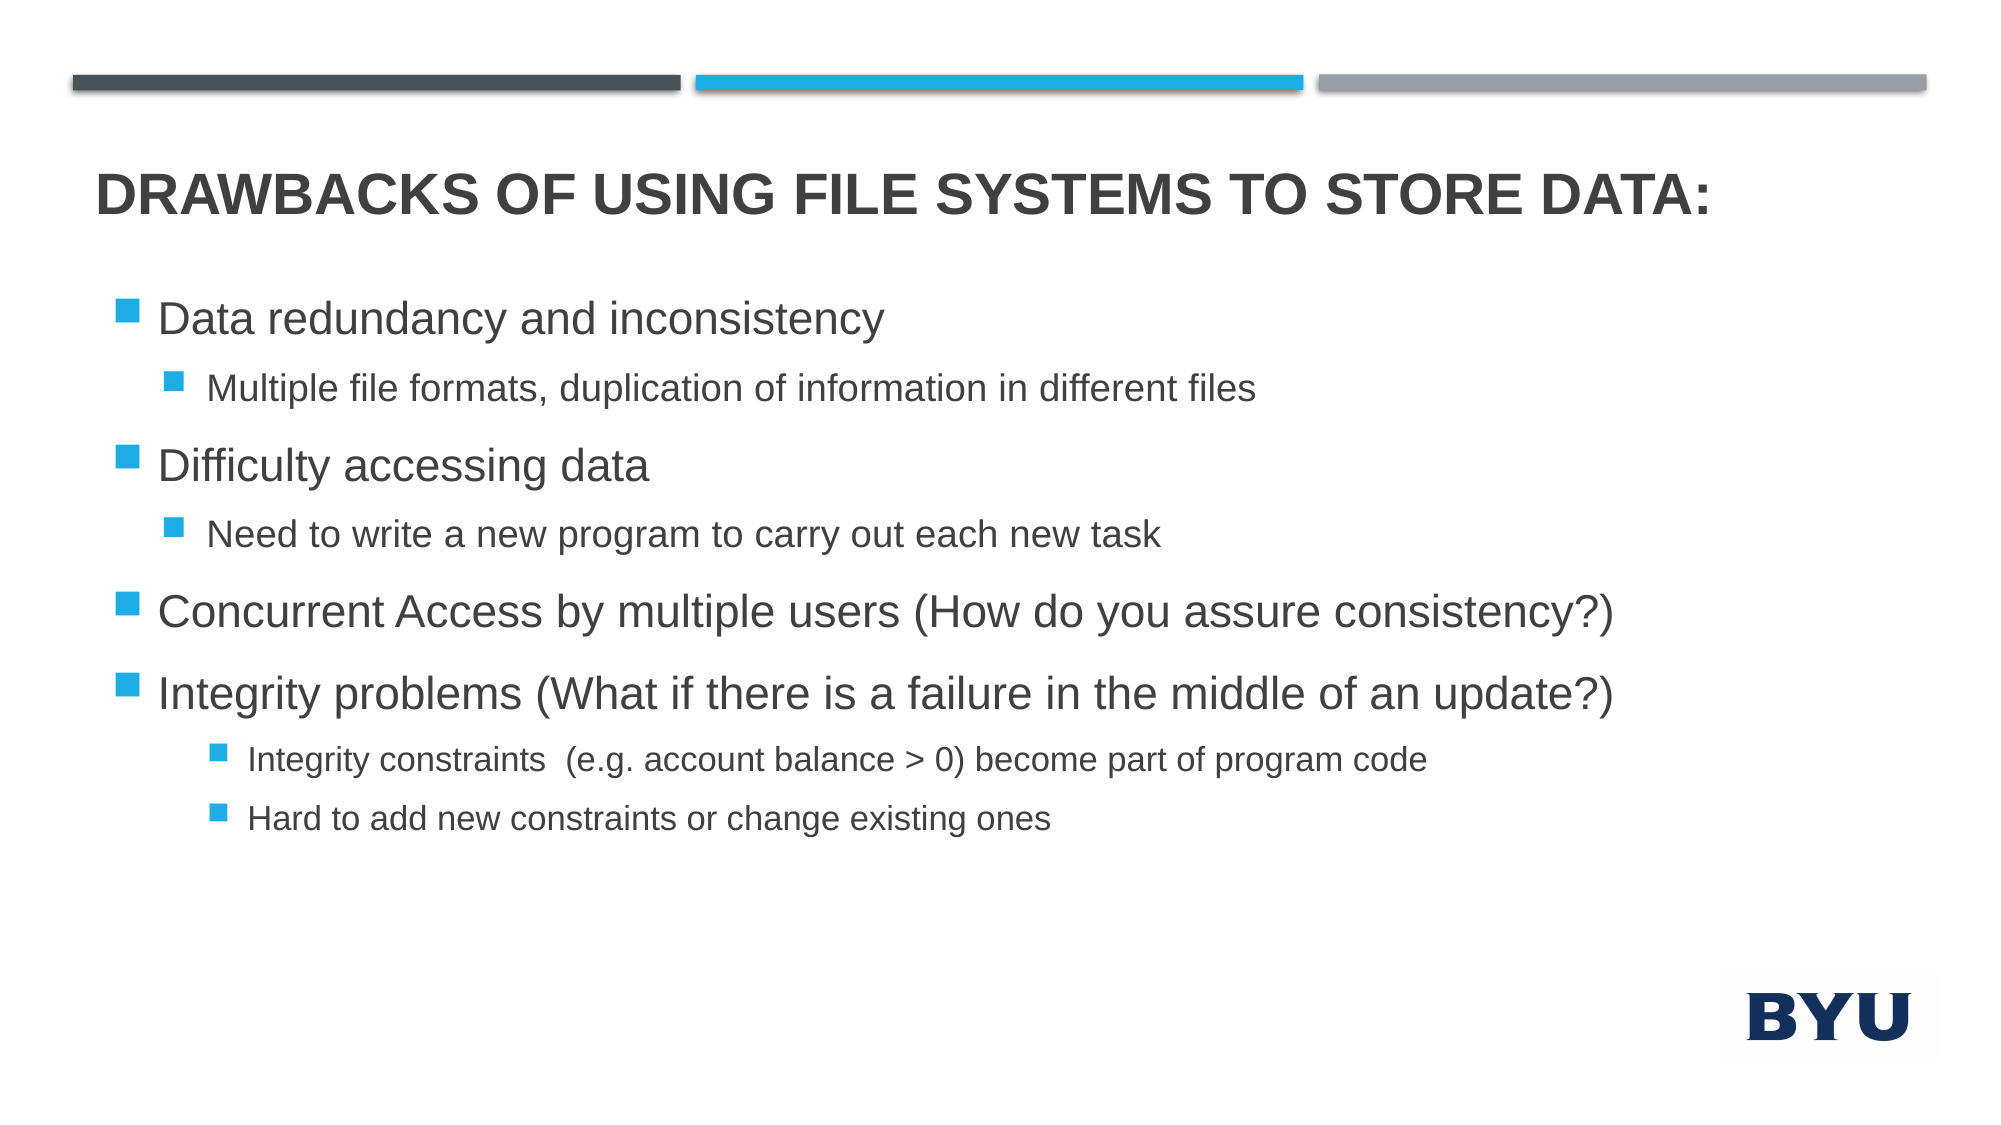

# Drawbacks of using file systems to store data:
Data redundancy and inconsistency
Multiple file formats, duplication of information in different files
Difficulty accessing data
Need to write a new program to carry out each new task
Concurrent Access by multiple users (How do you assure consistency?)
Integrity problems (What if there is a failure in the middle of an update?)
Integrity constraints  (e.g. account balance > 0) become part of program code
Hard to add new constraints or change existing ones